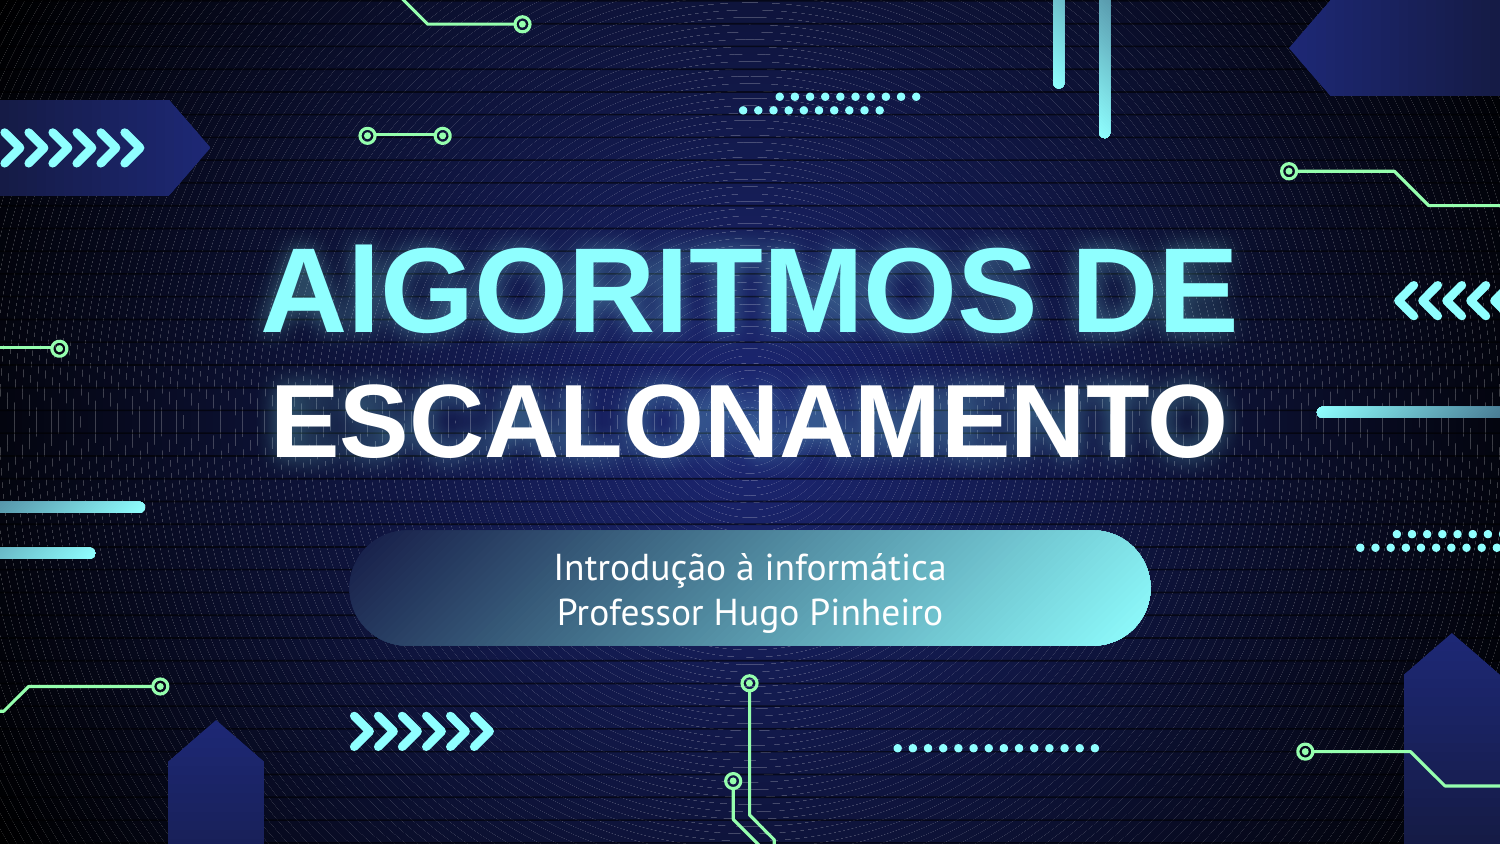

# AlGORITMOS DE ESCALONAMENTO

Introdução à informática
Professor Hugo Pinheiro